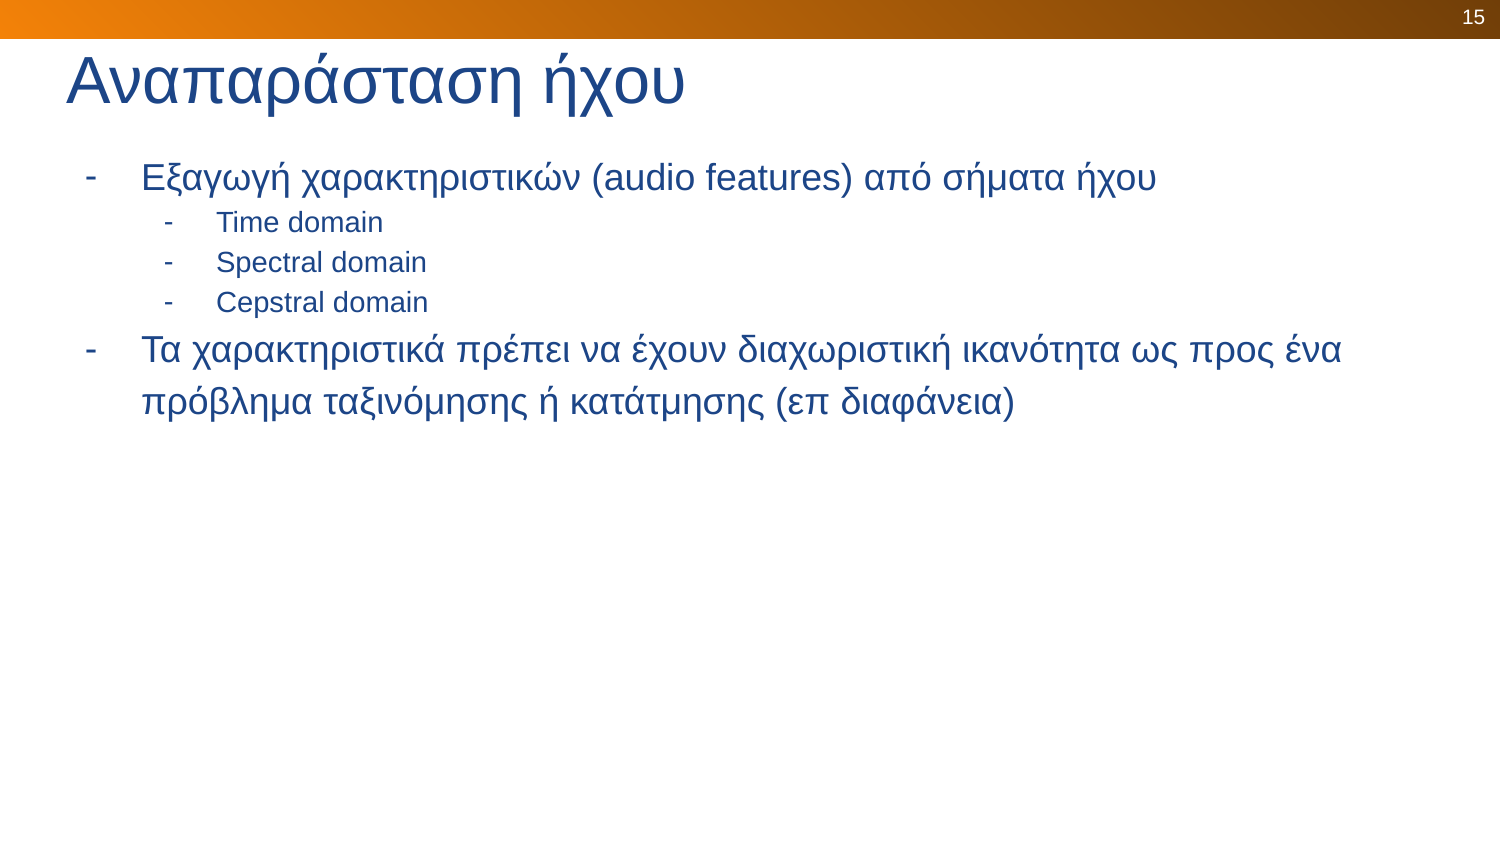

15
# Αναπαράσταση ήχου
Εξαγωγή χαρακτηριστικών (audio features) από σήματα ήχου
Time domain
Spectral domain
Cepstral domain
Τα χαρακτηριστικά πρέπει να έχουν διαχωριστική ικανότητα ως προς ένα πρόβλημα ταξινόμησης ή κατάτμησης (επ διαφάνεια)